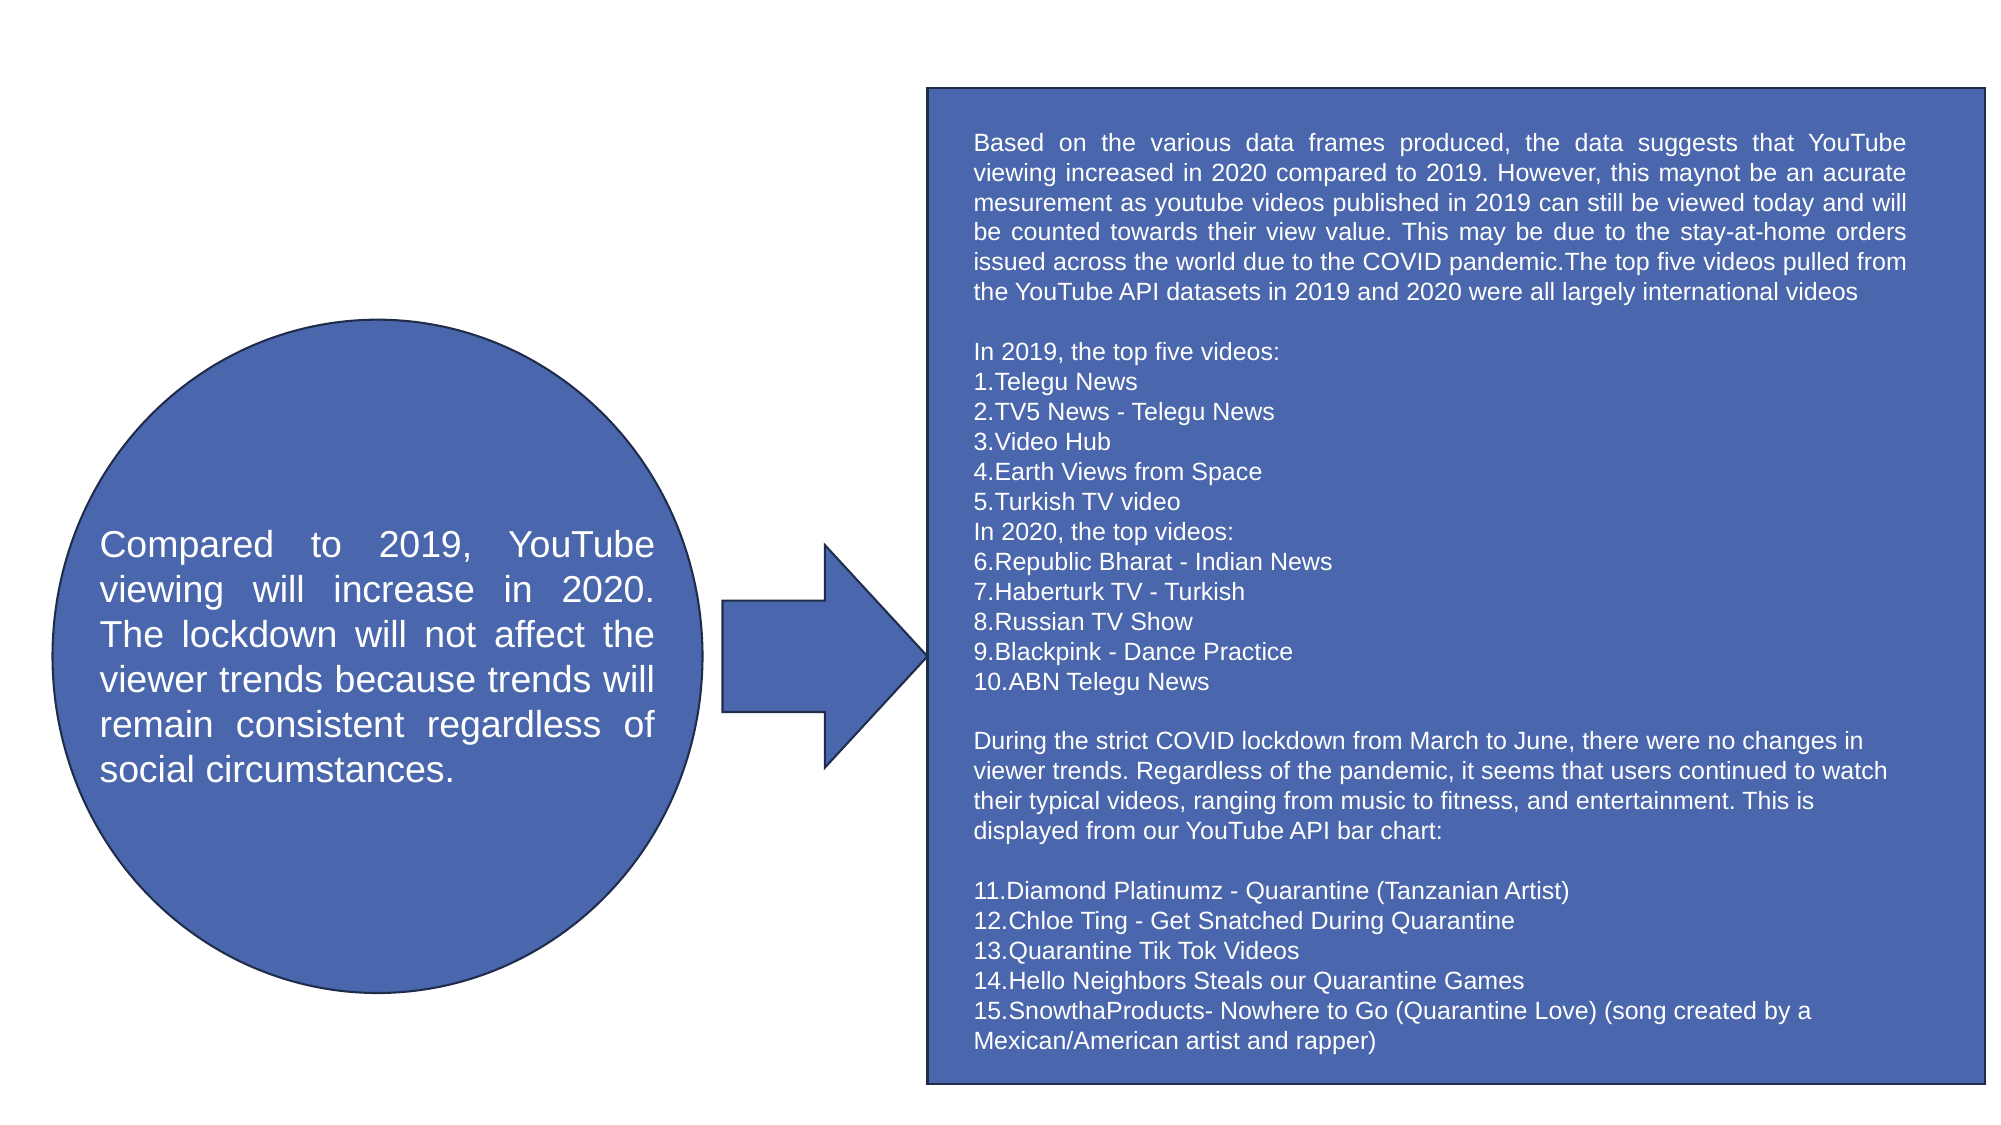

Actual Result: YouTube trends aligned with societal

Based on the various data frames produced, the data suggests that YouTube viewing increased in 2020 compared to 2019. However, this maynot be an acurate mesurement as youtube videos published in 2019 can still be viewed today and will be counted towards their view value. This may be due to the stay-at-home orders issued across the world due to the COVID pandemic.The top five videos pulled from the YouTube API datasets in 2019 and 2020 were all largely international videos

In 2019, the top five videos:
Telegu News
TV5 News - Telegu News
Video Hub
Earth Views from Space
Turkish TV video
In 2020, the top videos:
Republic Bharat - Indian News
Haberturk TV - Turkish
Russian TV Show
Blackpink - Dance Practice
ABN Telegu News

During the strict COVID lockdown from March to June, there were no changes in viewer trends. Regardless of the pandemic, it seems that users continued to watch their typical videos, ranging from music to fitness, and entertainment. This is displayed from our YouTube API bar chart:

Diamond Platinumz - Quarantine (Tanzanian Artist)
Chloe Ting - Get Snatched During Quarantine
Quarantine Tik Tok Videos
Hello Neighbors Steals our Quarantine Games
SnowthaProducts- Nowhere to Go (Quarantine Love) (song created by a Mexican/American artist and rapper)

Compared to 2019, YouTube viewing will increase in 2020. The lockdown will not affect the viewer trends because trends will remain consistent regardless of social circumstances.